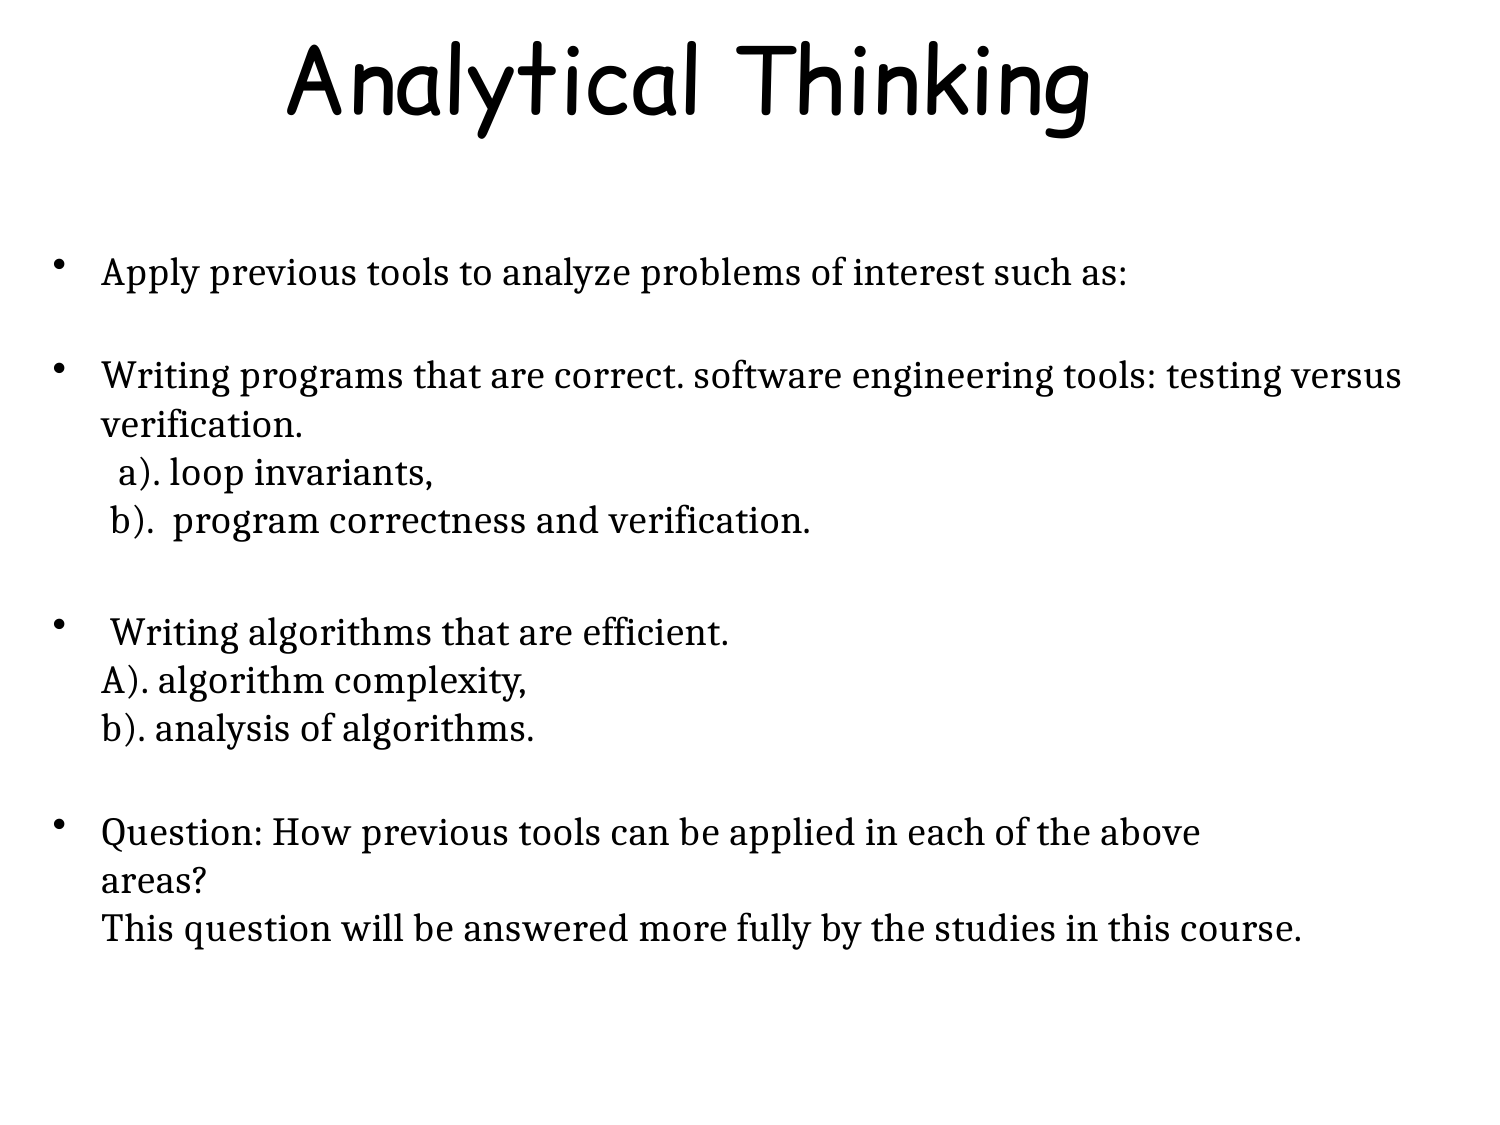

# Analytical Thinking
Apply previous tools to analyze problems of interest such as:
Writing programs that are correct. software engineering tools: testing versus verification.
  a). loop invariants,
 b).  program correctness and verification.

 Writing algorithms that are efficient.
A). algorithm complexity,
b). analysis of algorithms.
Question: How previous tools can be applied in each of the above
areas?
This question will be answered more fully by the studies in this course.